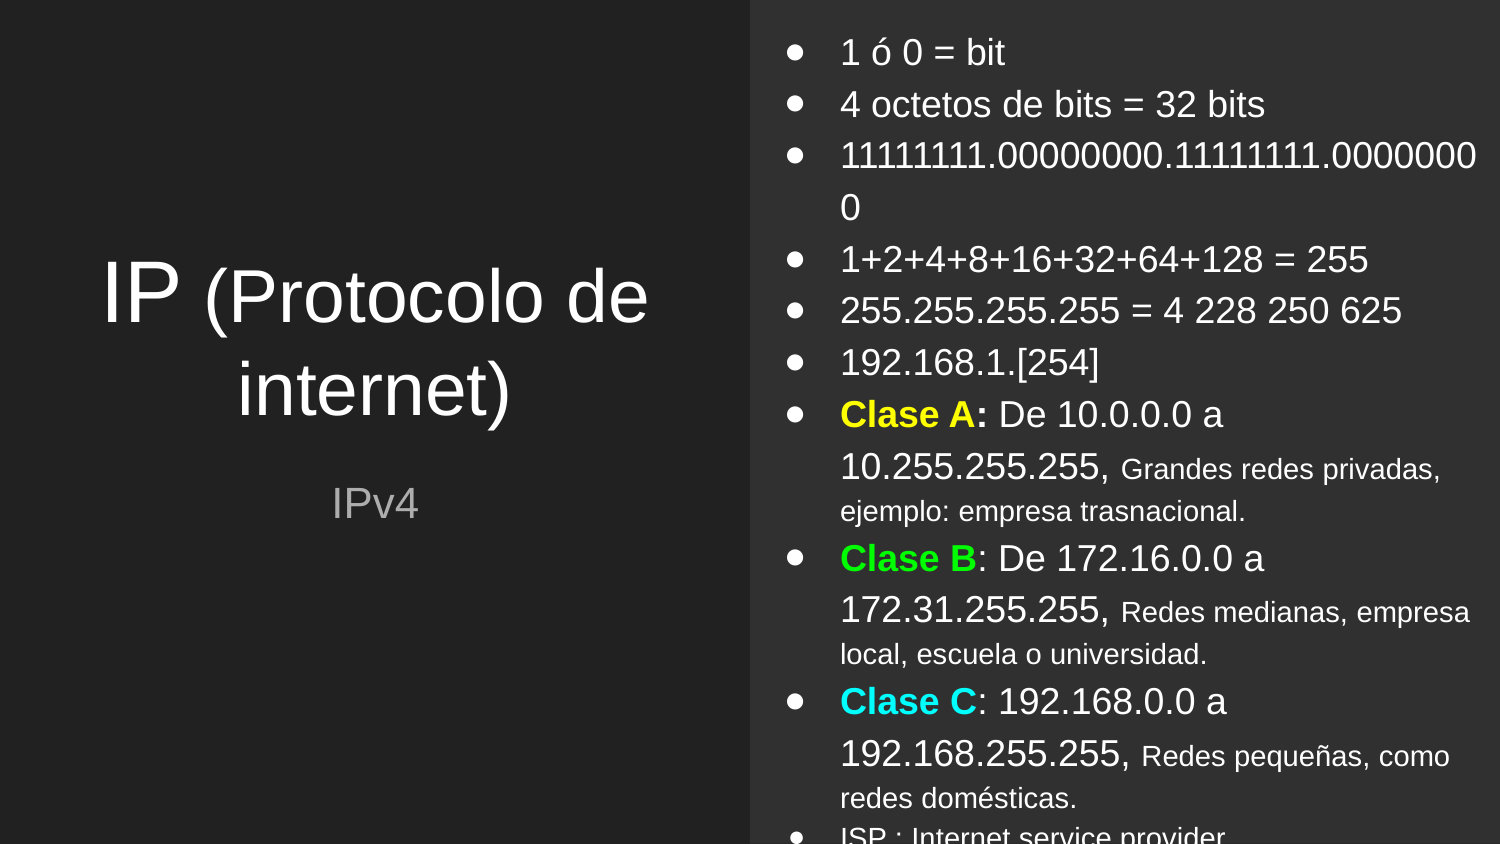

1 ó 0 = bit
4 octetos de bits = 32 bits
11111111.00000000.11111111.00000000
1+2+4+8+16+32+64+128 = 255
255.255.255.255 = 4 228 250 625
192.168.1.[254]
Clase A: De 10.0.0.0 a 10.255.255.255, Grandes redes privadas, ejemplo: empresa trasnacional.
Clase B: De 172.16.0.0 a 172.31.255.255, Redes medianas, empresa local, escuela o universidad.
Clase C: 192.168.0.0 a 192.168.255.255, Redes pequeñas, como redes domésticas.
ISP : Internet service provider.
# IP (Protocolo de internet)
IPv4